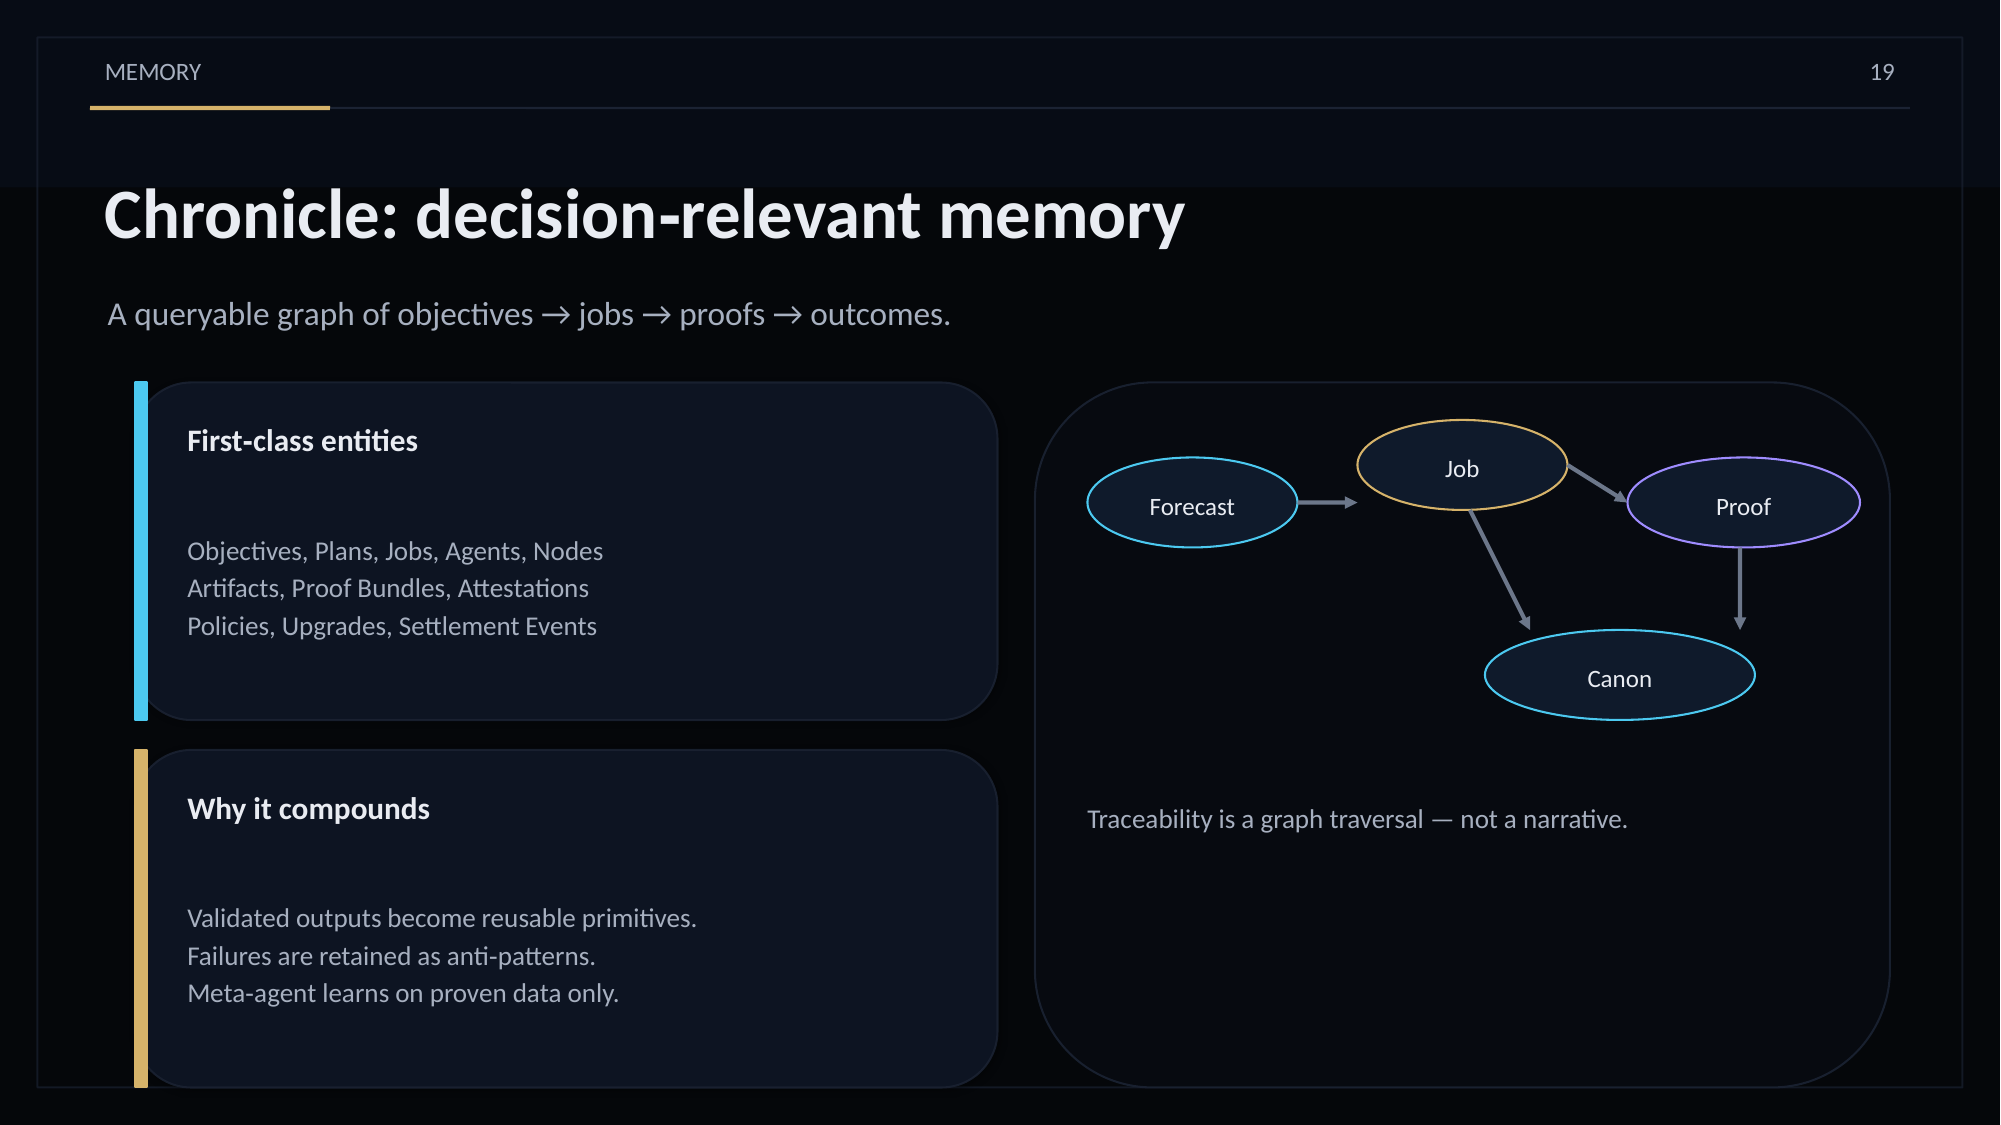

MEMORY
19

Chronicle: decision‑relevant memory
A queryable graph of objectives → jobs → proofs → outcomes.

First‑class entities

Job

Objectives, Plans, Jobs, Agents, Nodes
Artifacts, Proof Bundles, Attestations
Policies, Upgrades, Settlement Events
Forecast
Proof

Canon

Why it compounds
Traceability is a graph traversal — not a narrative.
Validated outputs become reusable primitives.
Failures are retained as anti‑patterns.
Meta‑agent learns on proven data only.